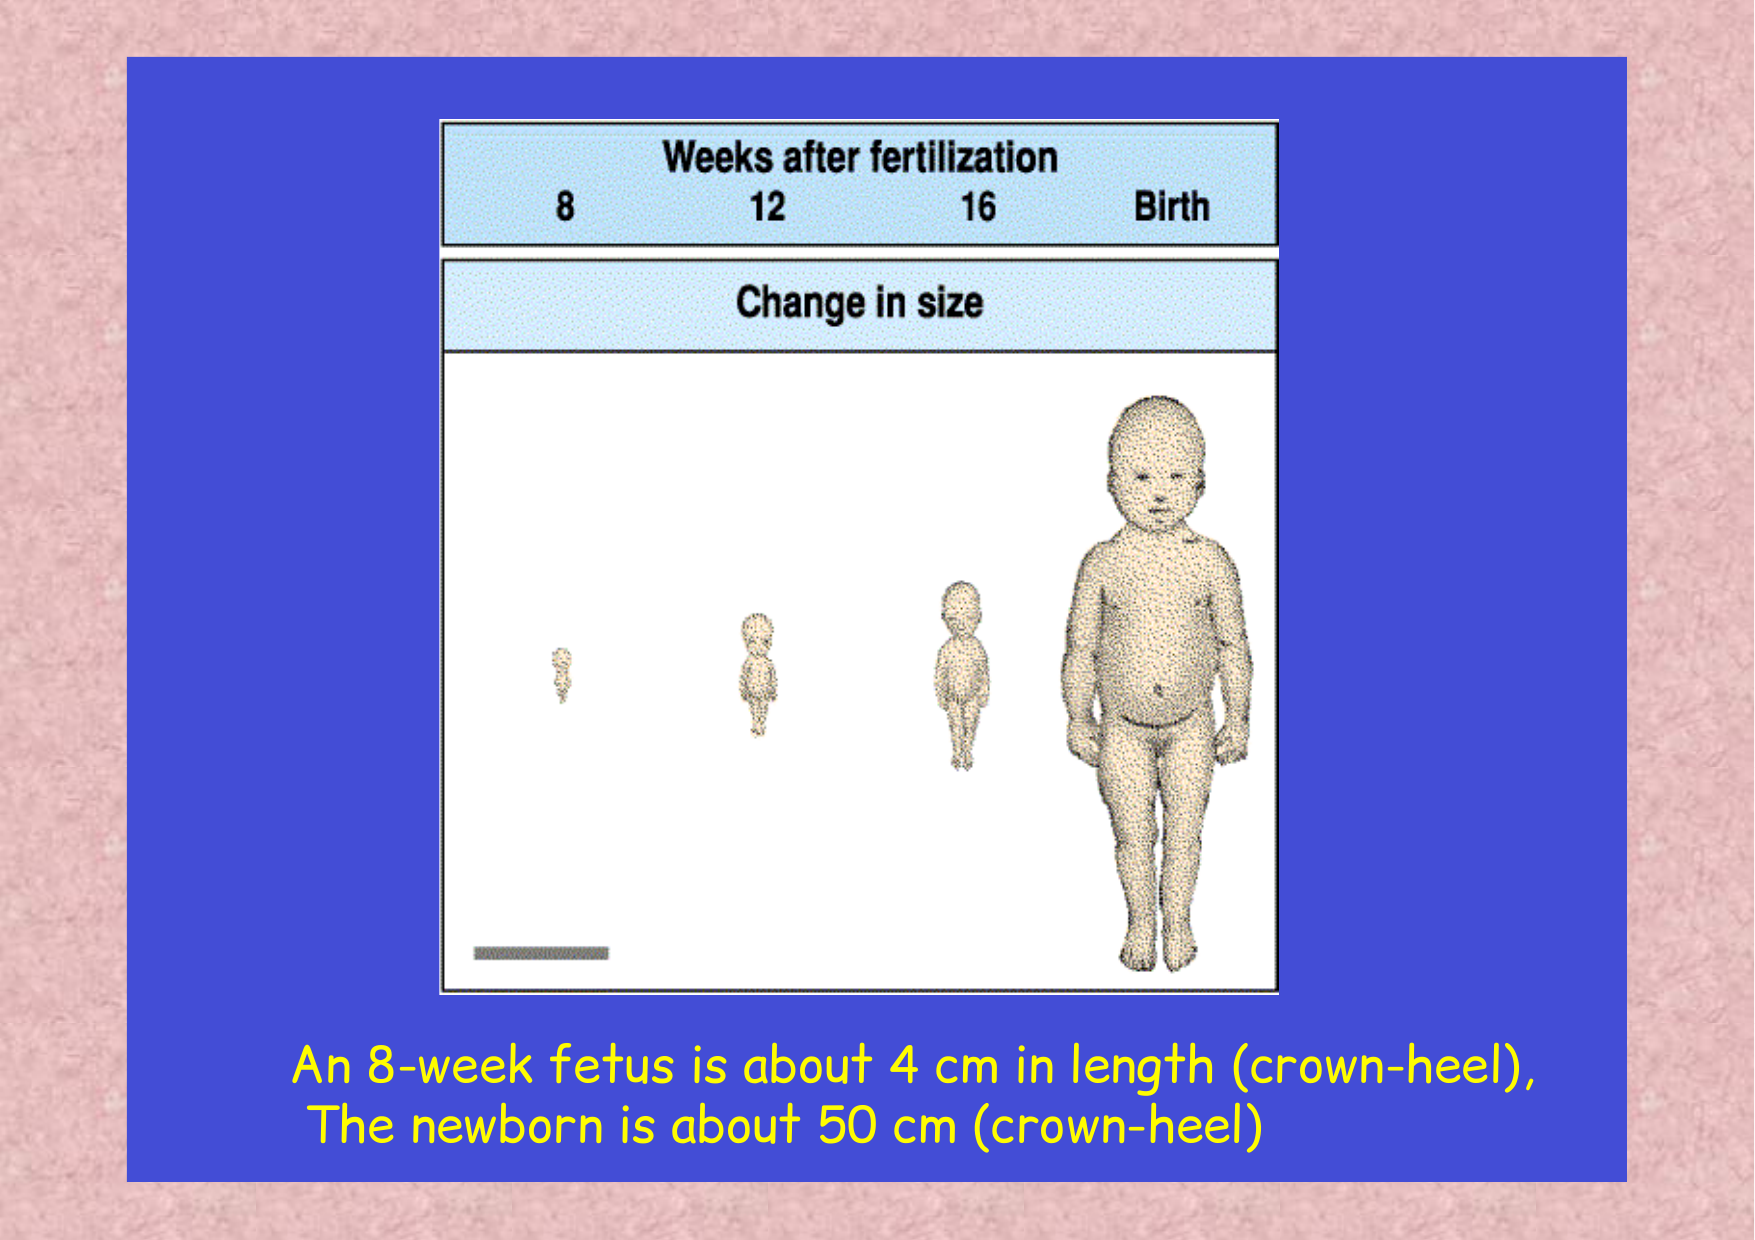

An 8-week fetus is about 4 cm in length (crown-heel),  The newborn is about 50 cm (crown-heel)